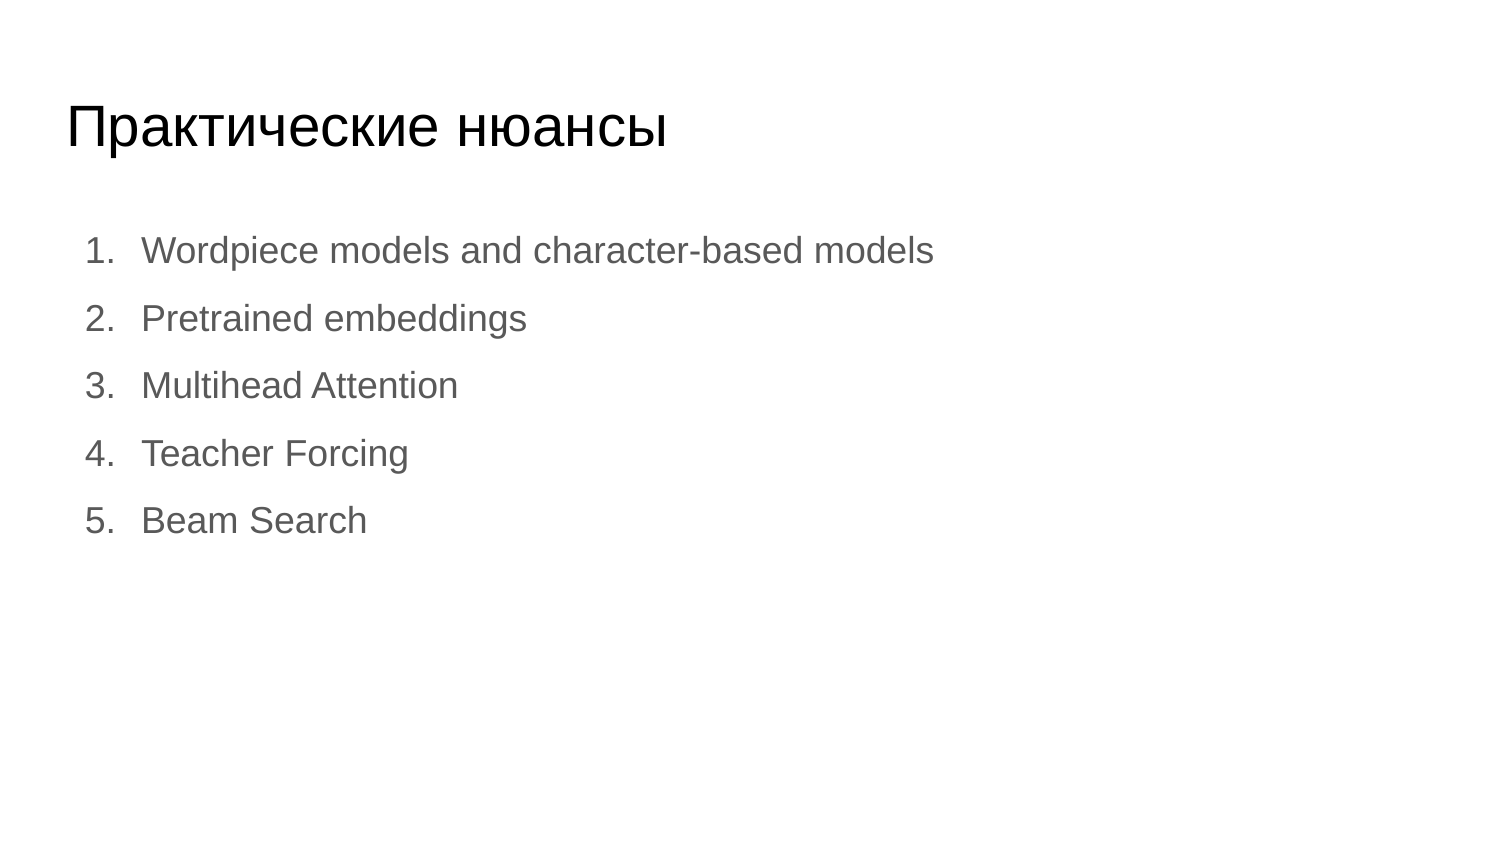

# Практические нюансы
Wordpiece models and character-based models
Pretrained embeddings
Multihead Attention
Teacher Forcing
Beam Search